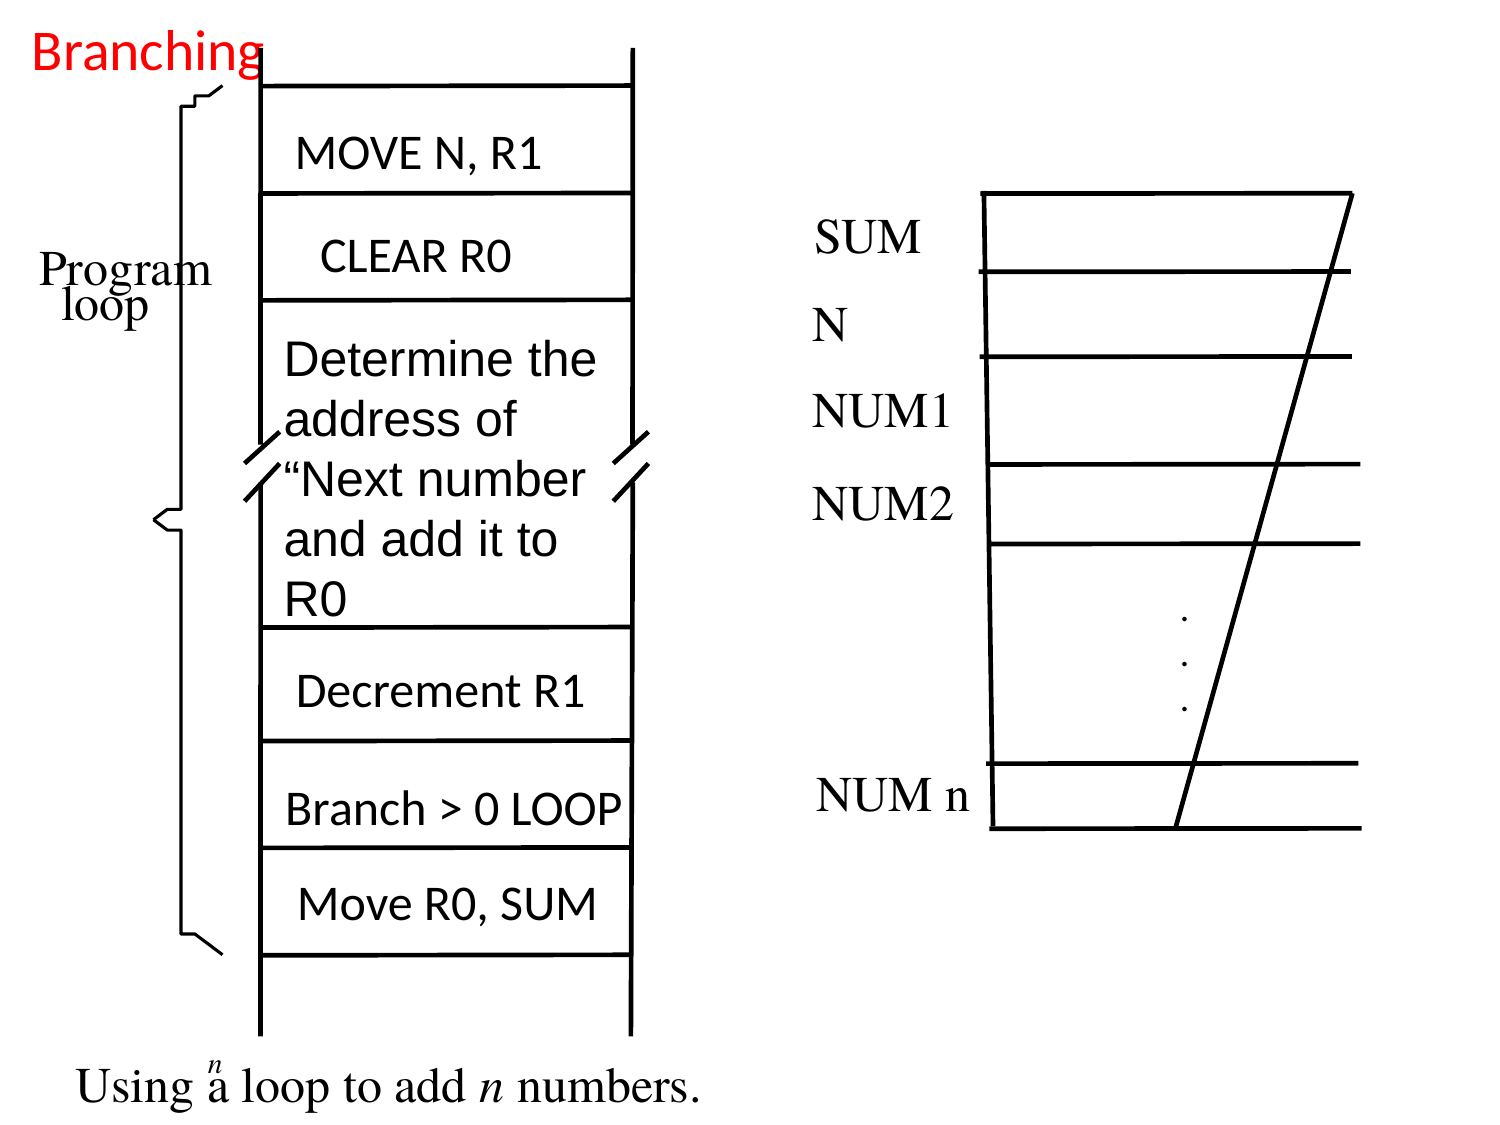

# Branching

MOVE N, R1
CLEAR R0
Determine the address of “Next number and add it to R0
Decrement R1
Branch > 0 LOOP
Move R0, SUM

SUM
N
NUM1
NUM2
NUM n
Program
loop

.
.
.

n
 Using a loop to add n numbers.